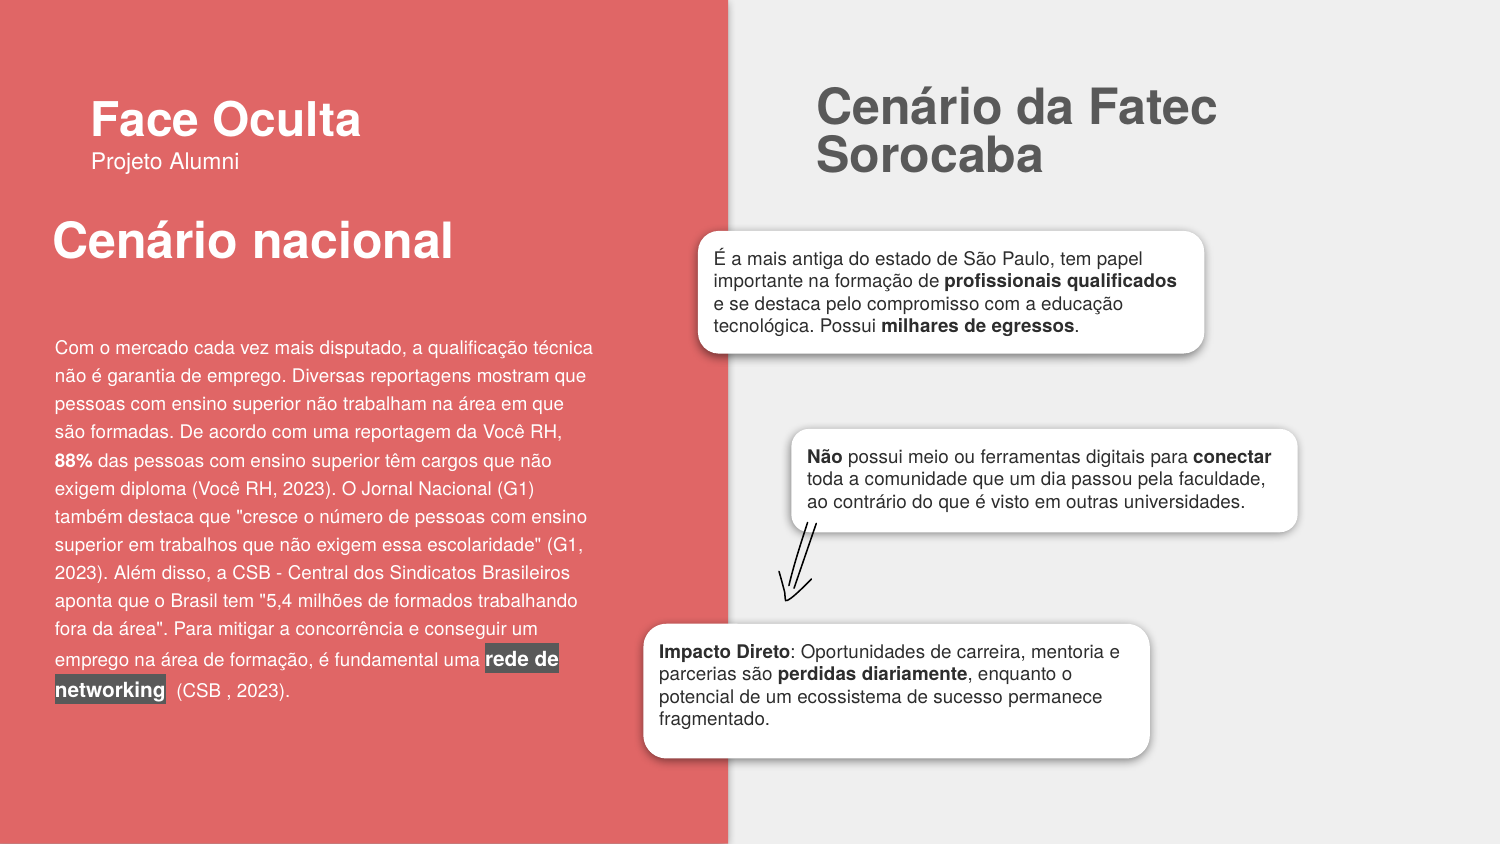

Cenário da Fatec Sorocaba
Face Oculta
Projeto Alumni

Cenário nacional

É a mais antiga do estado de São Paulo, tem papel importante na formação de profissionais qualificados e se destaca pelo compromisso com a educação tecnológica. Possui milhares de egressos.
Com o mercado cada vez mais disputado, a qualificação técnica não é garantia de emprego. Diversas reportagens mostram que pessoas com ensino superior não trabalham na área em que são formadas. De acordo com uma reportagem da Você RH, 88% das pessoas com ensino superior têm cargos que não exigem diploma (Você RH, 2023). O Jornal Nacional (G1) também destaca que "cresce o número de pessoas com ensino superior em trabalhos que não exigem essa escolaridade" (G1, 2023). Além disso, a CSB - Central dos Sindicatos Brasileiros aponta que o Brasil tem "5,4 milhões de formados trabalhando fora da área". Para mitigar a concorrência e conseguir um emprego na área de formação, é fundamental uma rede de networking  (CSB , 2023).

Não possui meio ou ferramentas digitais para conectar toda a comunidade que um dia passou pela faculdade, ao contrário do que é visto em outras universidades.

Impacto Direto: Oportunidades de carreira, mentoria e parcerias são perdidas diariamente, enquanto o potencial de um ecossistema de sucesso permanece fragmentado.